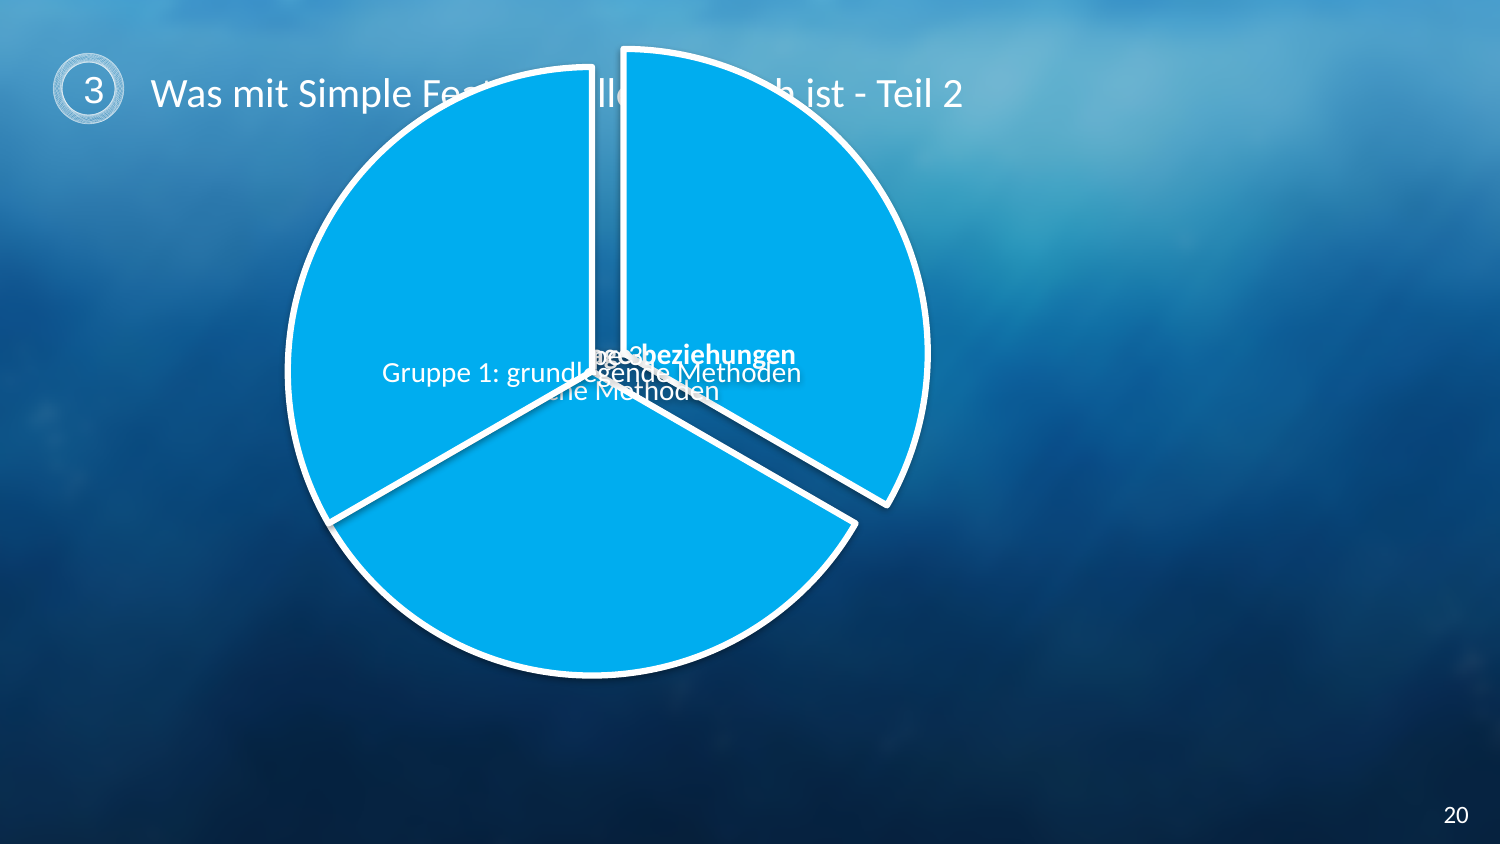

3
Was mit Simple Features alles möglich ist - Teil 2
Gruppe 2: Lage-beziehungen
Gruppe 3:
Räumliche Methoden
Gruppe 1: grundlegende Methoden
20